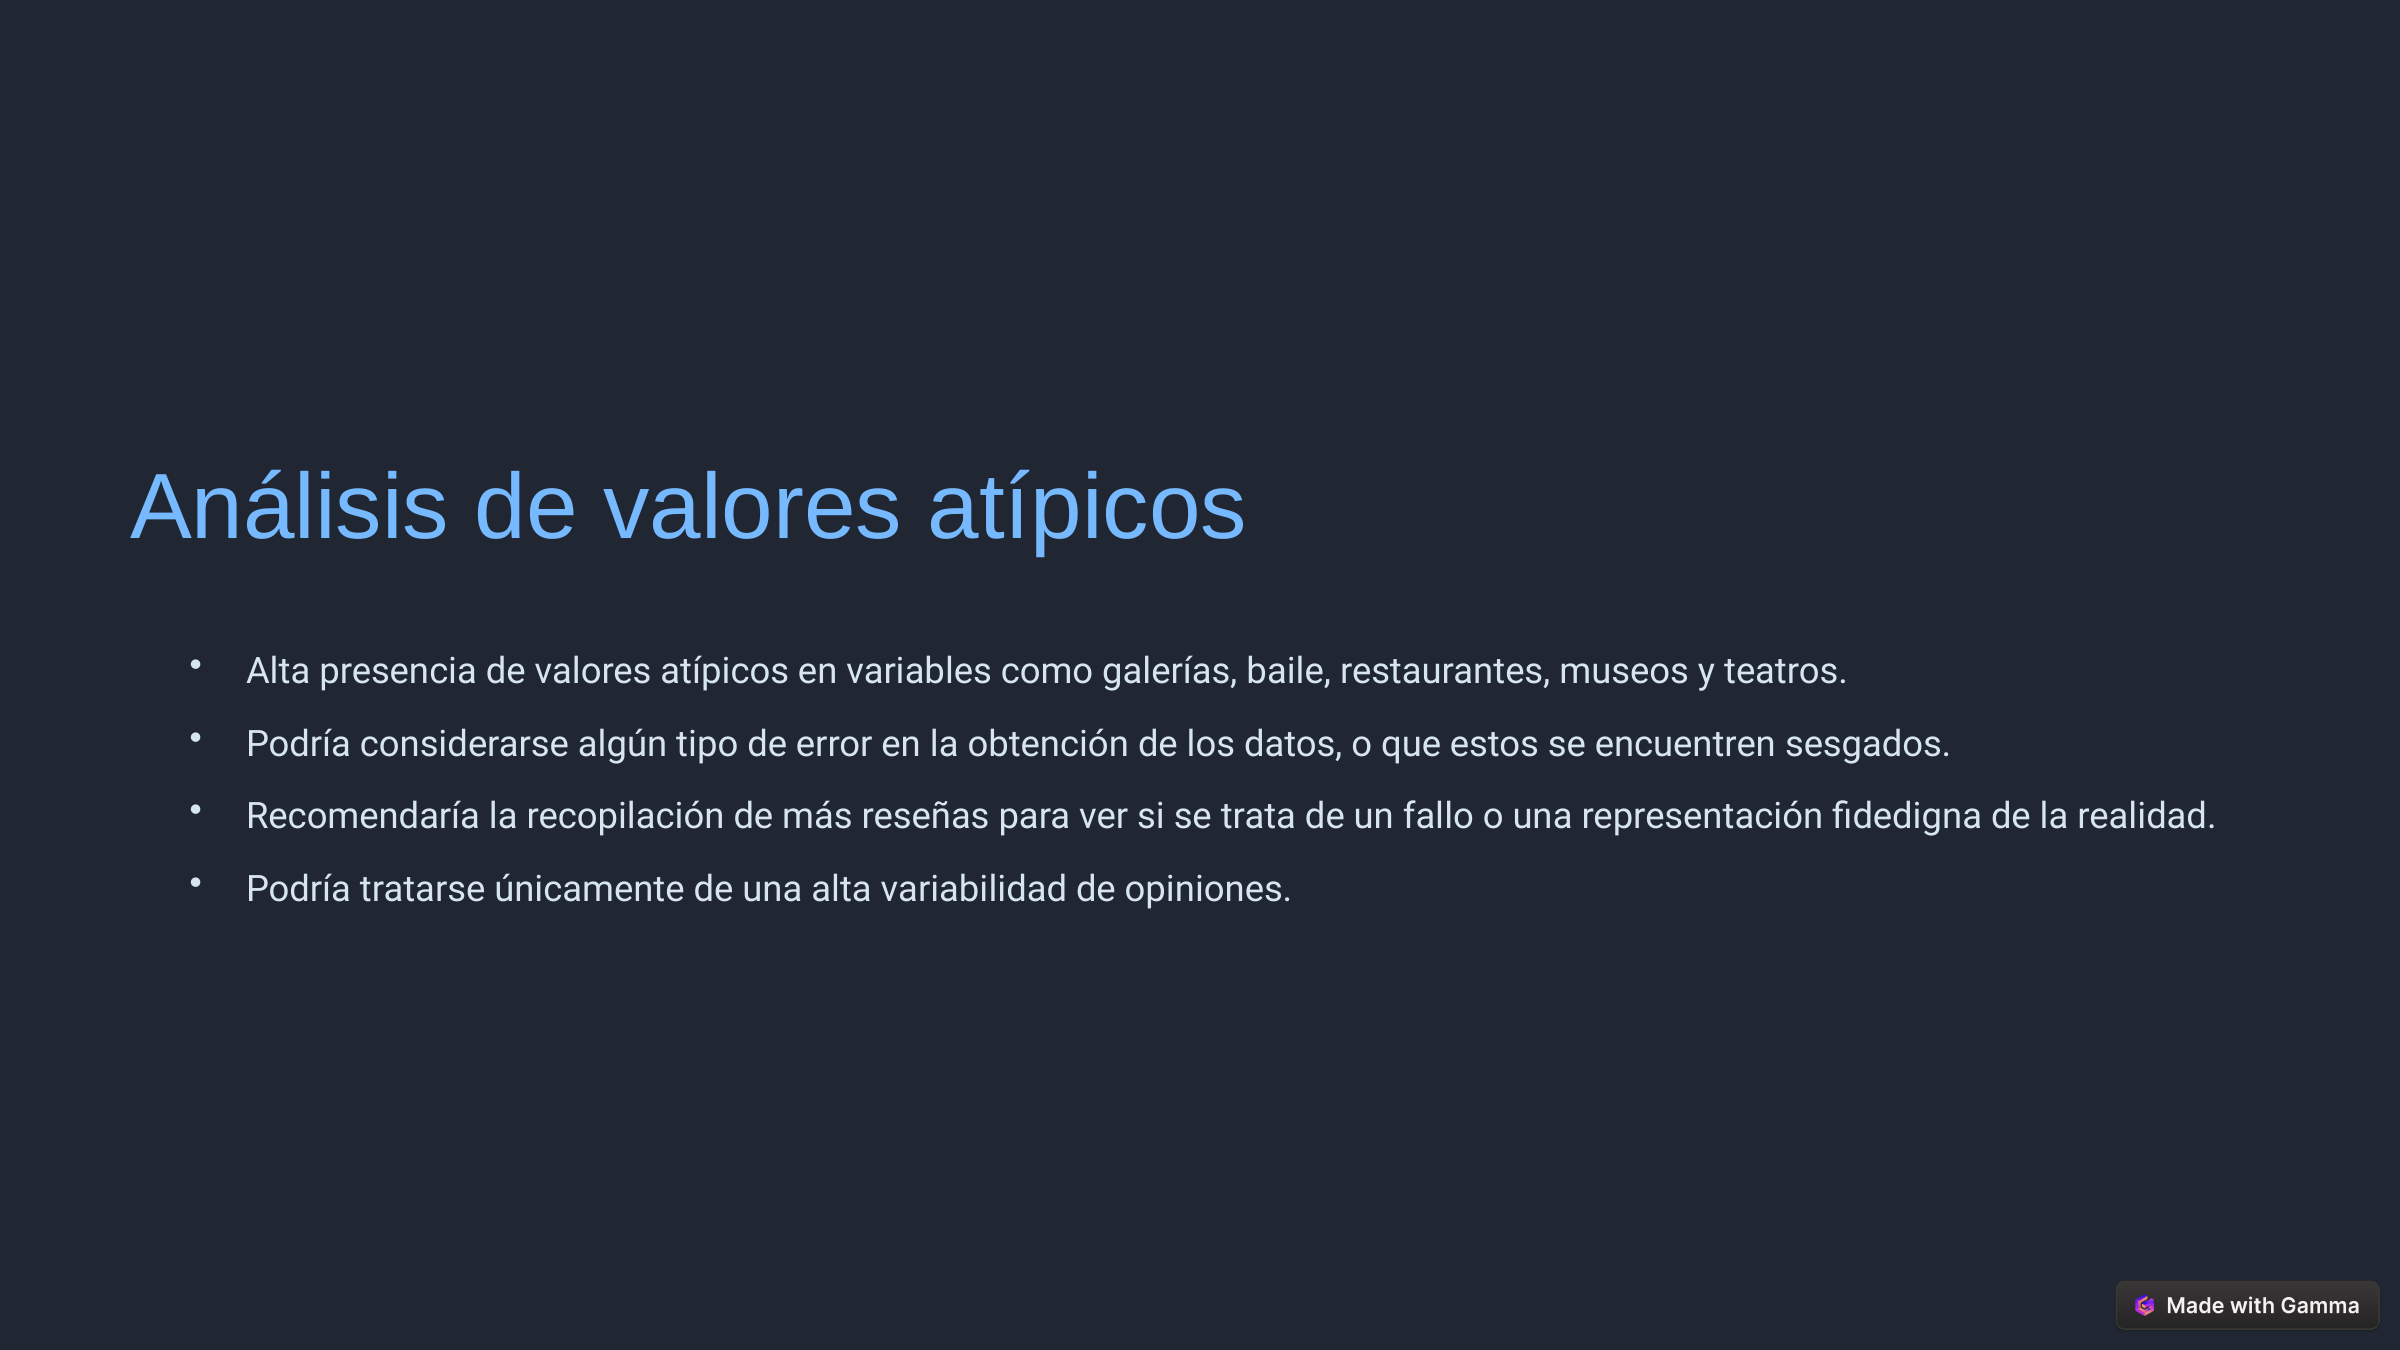

Análisis de valores atípicos
Alta presencia de valores atípicos en variables como galerías, baile, restaurantes, museos y teatros.
Podría considerarse algún tipo de error en la obtención de los datos, o que estos se encuentren sesgados.
Recomendaría la recopilación de más reseñas para ver si se trata de un fallo o una representación fidedigna de la realidad.
Podría tratarse únicamente de una alta variabilidad de opiniones.